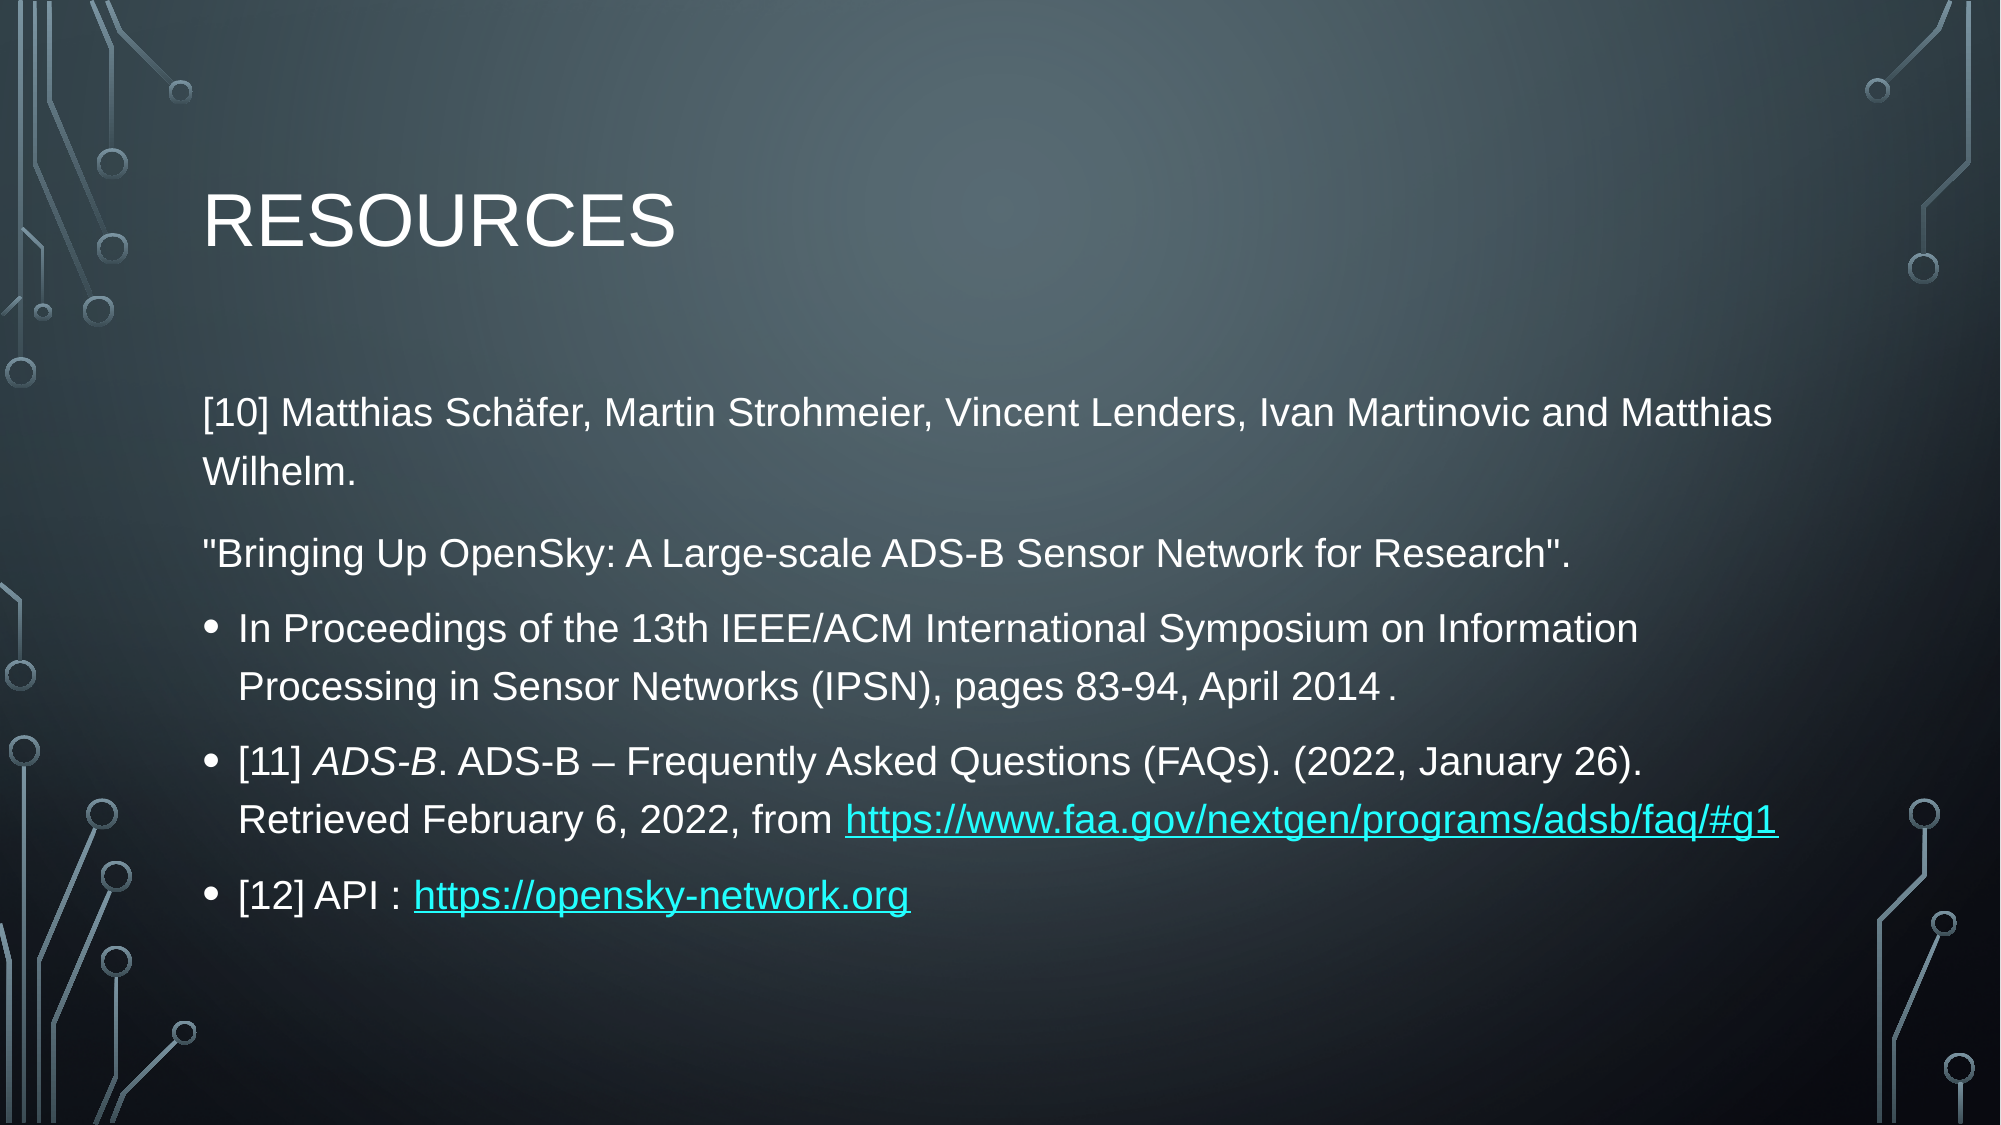

# RESOURCES
[10] Matthias Schäfer, Martin Strohmeier, Vincent Lenders, Ivan Martinovic and Matthias Wilhelm.
"Bringing Up OpenSky: A Large-scale ADS-B Sensor Network for Research".
In Proceedings of the 13th IEEE/ACM International Symposium on Information Processing in Sensor Networks (IPSN), pages 83-94, April 2014.
[11] ADS-B. ADS-B – Frequently Asked Questions (FAQs). (2022, January 26). Retrieved February 6, 2022, from https://www.faa.gov/nextgen/programs/adsb/faq/#g1
[12] API : https://opensky-network.org